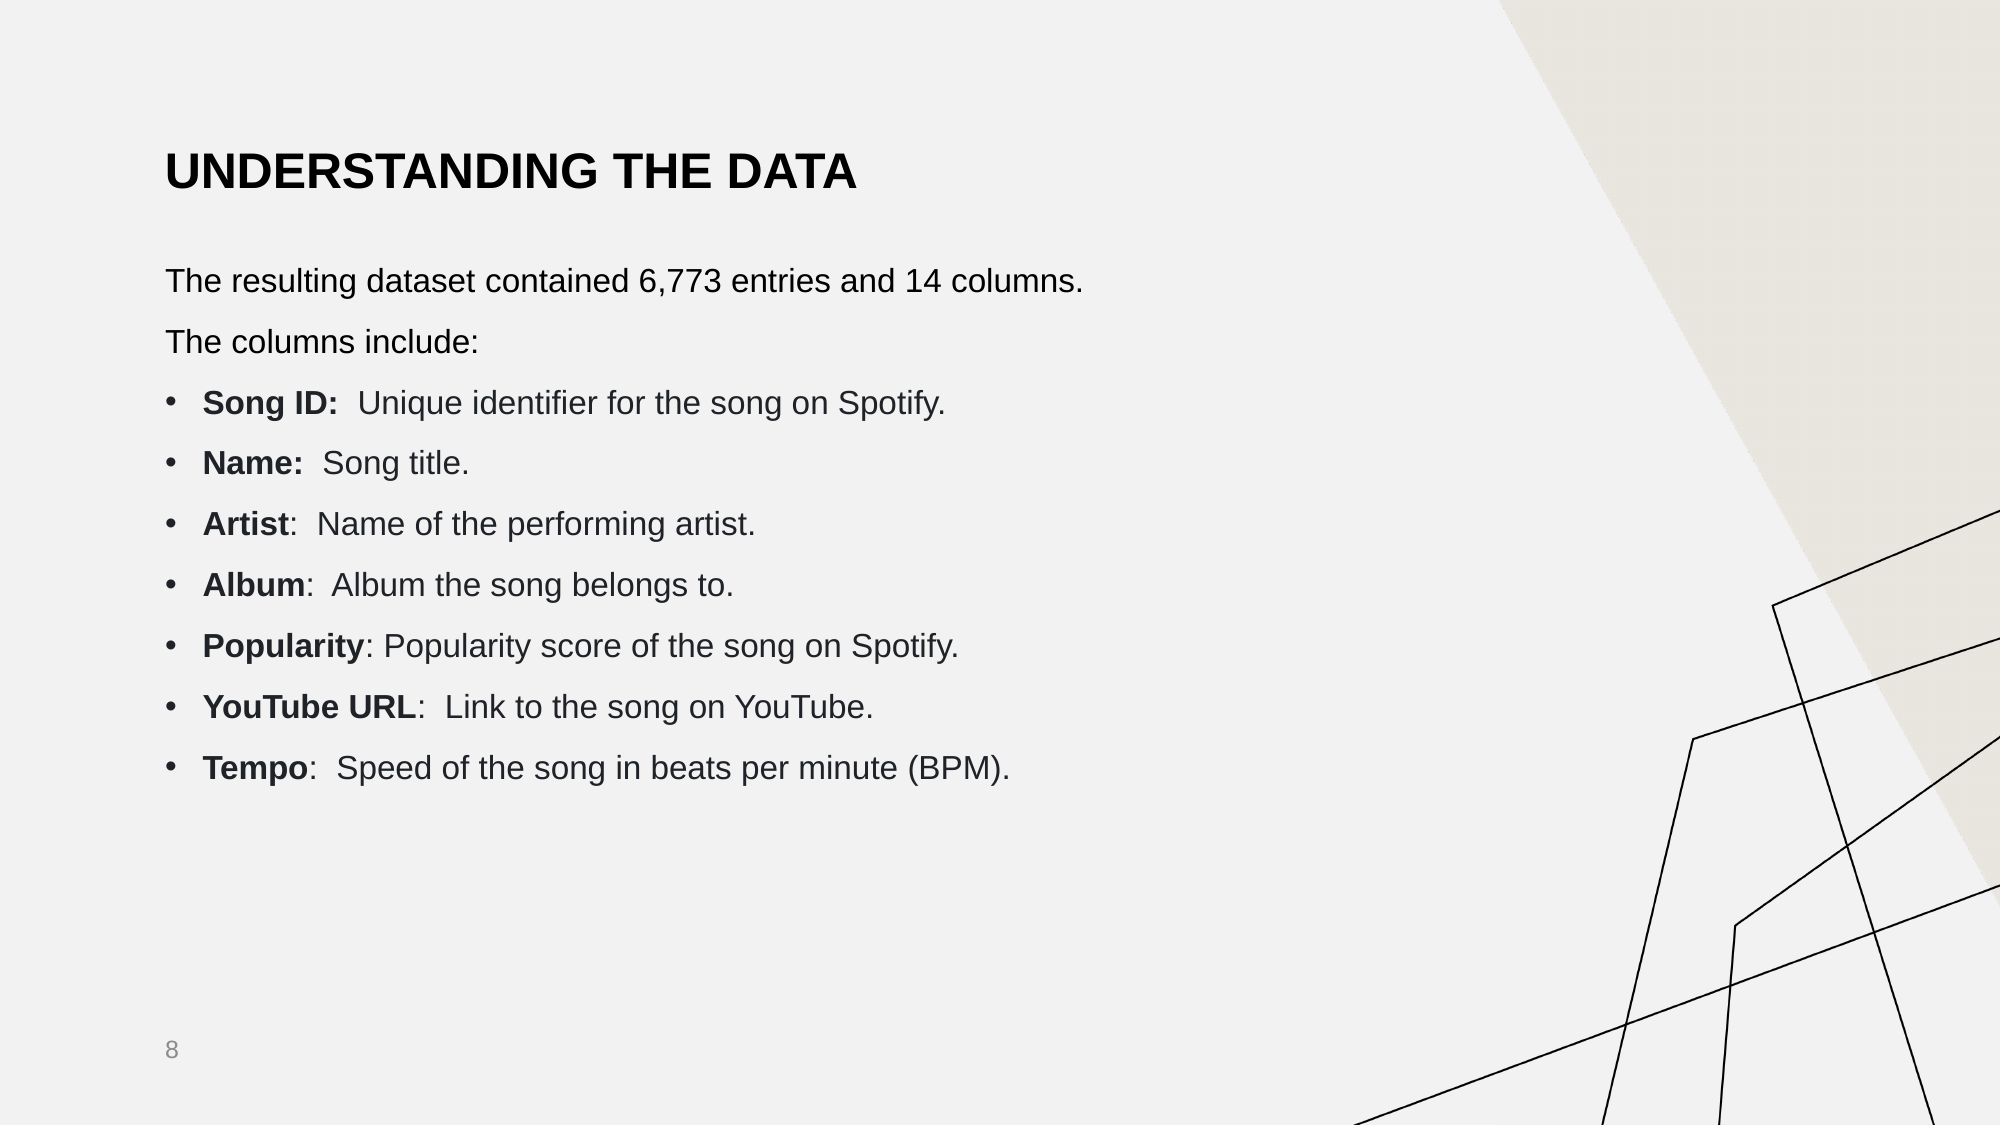

UNDERSTANDING THE DATA
The resulting dataset contained 6,773 entries and 14 columns.
The columns include:
Song ID:  Unique identifier for the song on Spotify.
Name:  Song title.
Artist:  Name of the performing artist.
Album:  Album the song belongs to.
Popularity: Popularity score of the song on Spotify.
YouTube URL:  Link to the song on YouTube.
Tempo:  Speed of the song in beats per minute (BPM).

8